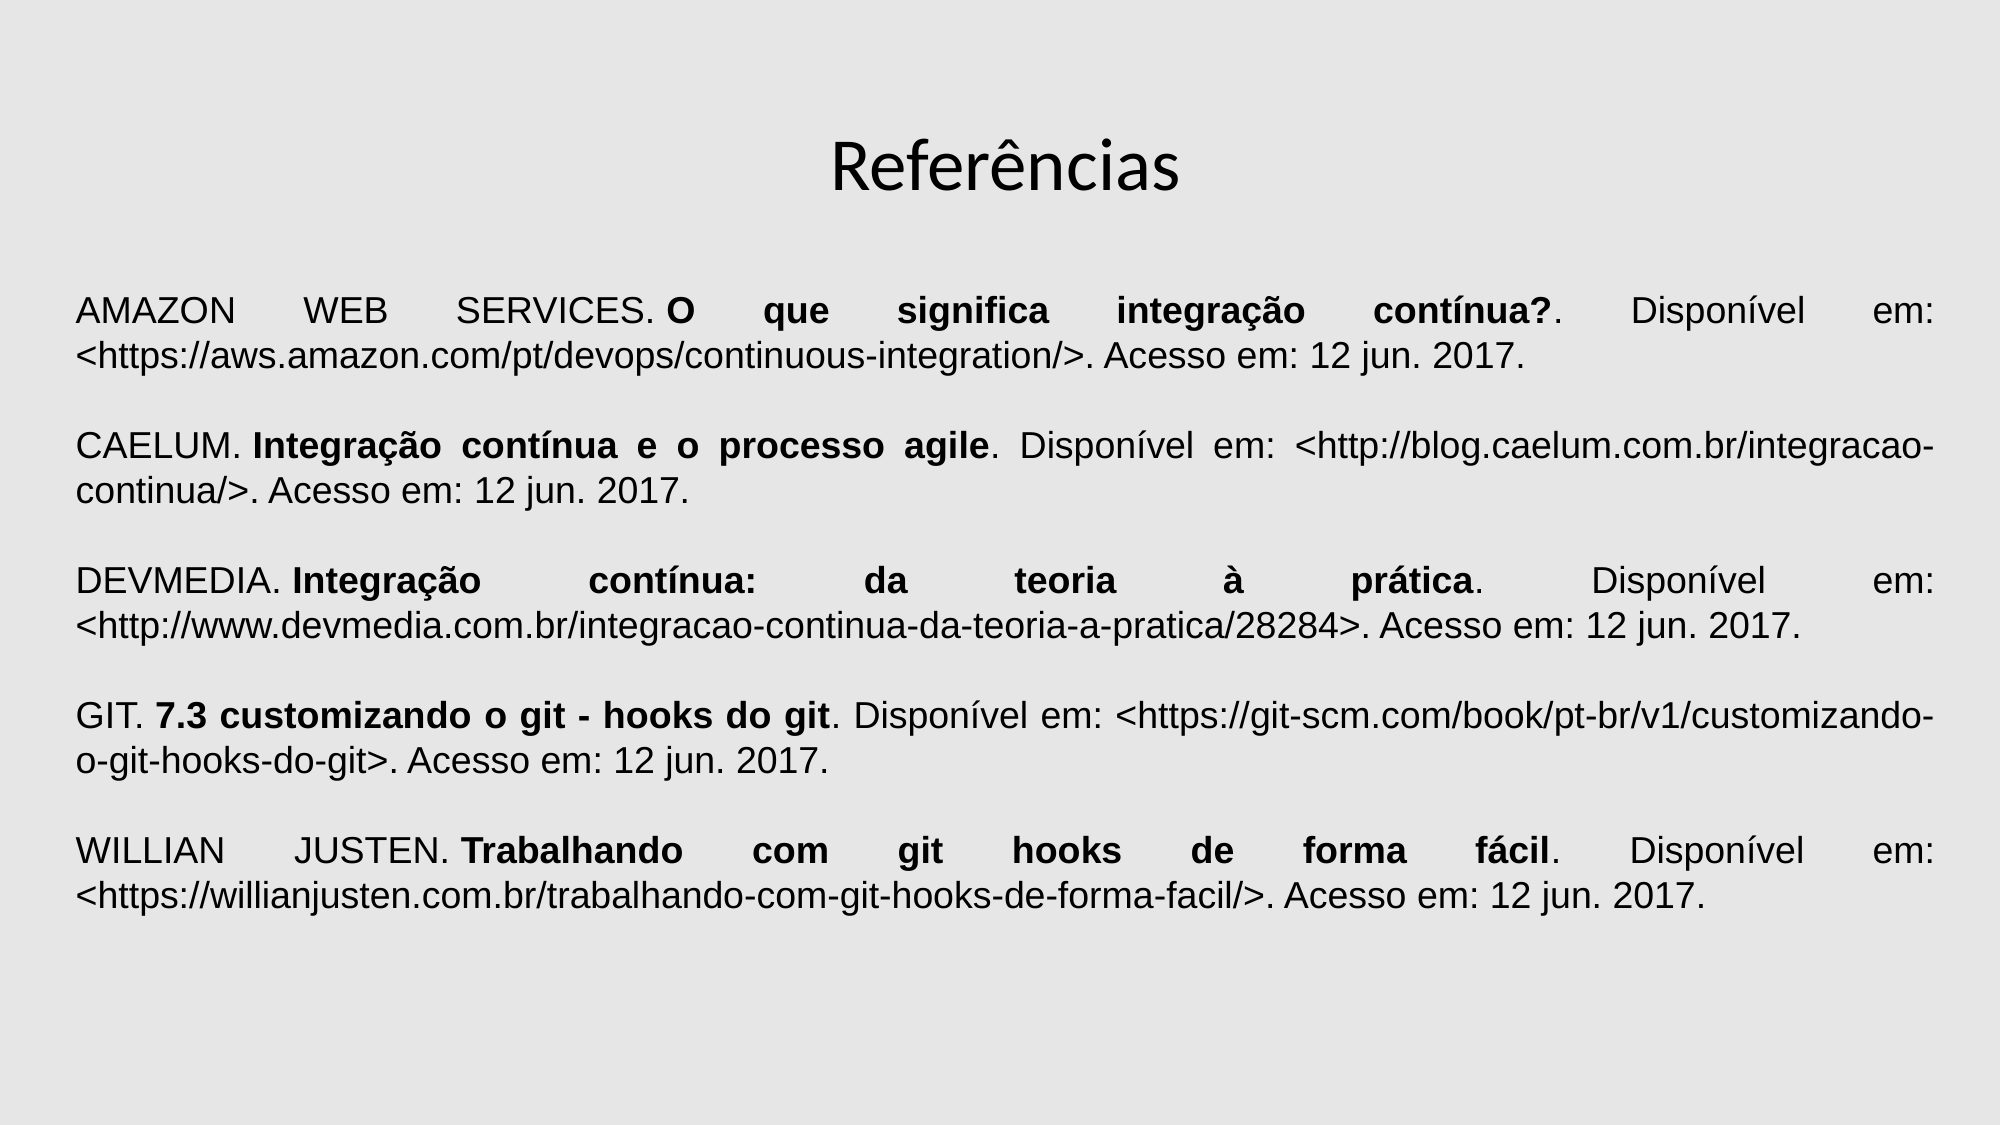

Referências
AMAZON WEB SERVICES. O que significa integração contínua?. Disponível em: <https://aws.amazon.com/pt/devops/continuous-integration/>. Acesso em: 12 jun. 2017.

CAELUM. Integração contínua e o processo agile. Disponível em: <http://blog.caelum.com.br/integracao-continua/>. Acesso em: 12 jun. 2017.

DEVMEDIA. Integração contínua: da teoria à prática. Disponível em: <http://www.devmedia.com.br/integracao-continua-da-teoria-a-pratica/28284>. Acesso em: 12 jun. 2017.

GIT. 7.3 customizando o git - hooks do git. Disponível em: <https://git-scm.com/book/pt-br/v1/customizando-o-git-hooks-do-git>. Acesso em: 12 jun. 2017.

WILLIAN JUSTEN. Trabalhando com git hooks de forma fácil. Disponível em: <https://willianjusten.com.br/trabalhando-com-git-hooks-de-forma-facil/>. Acesso em: 12 jun. 2017.